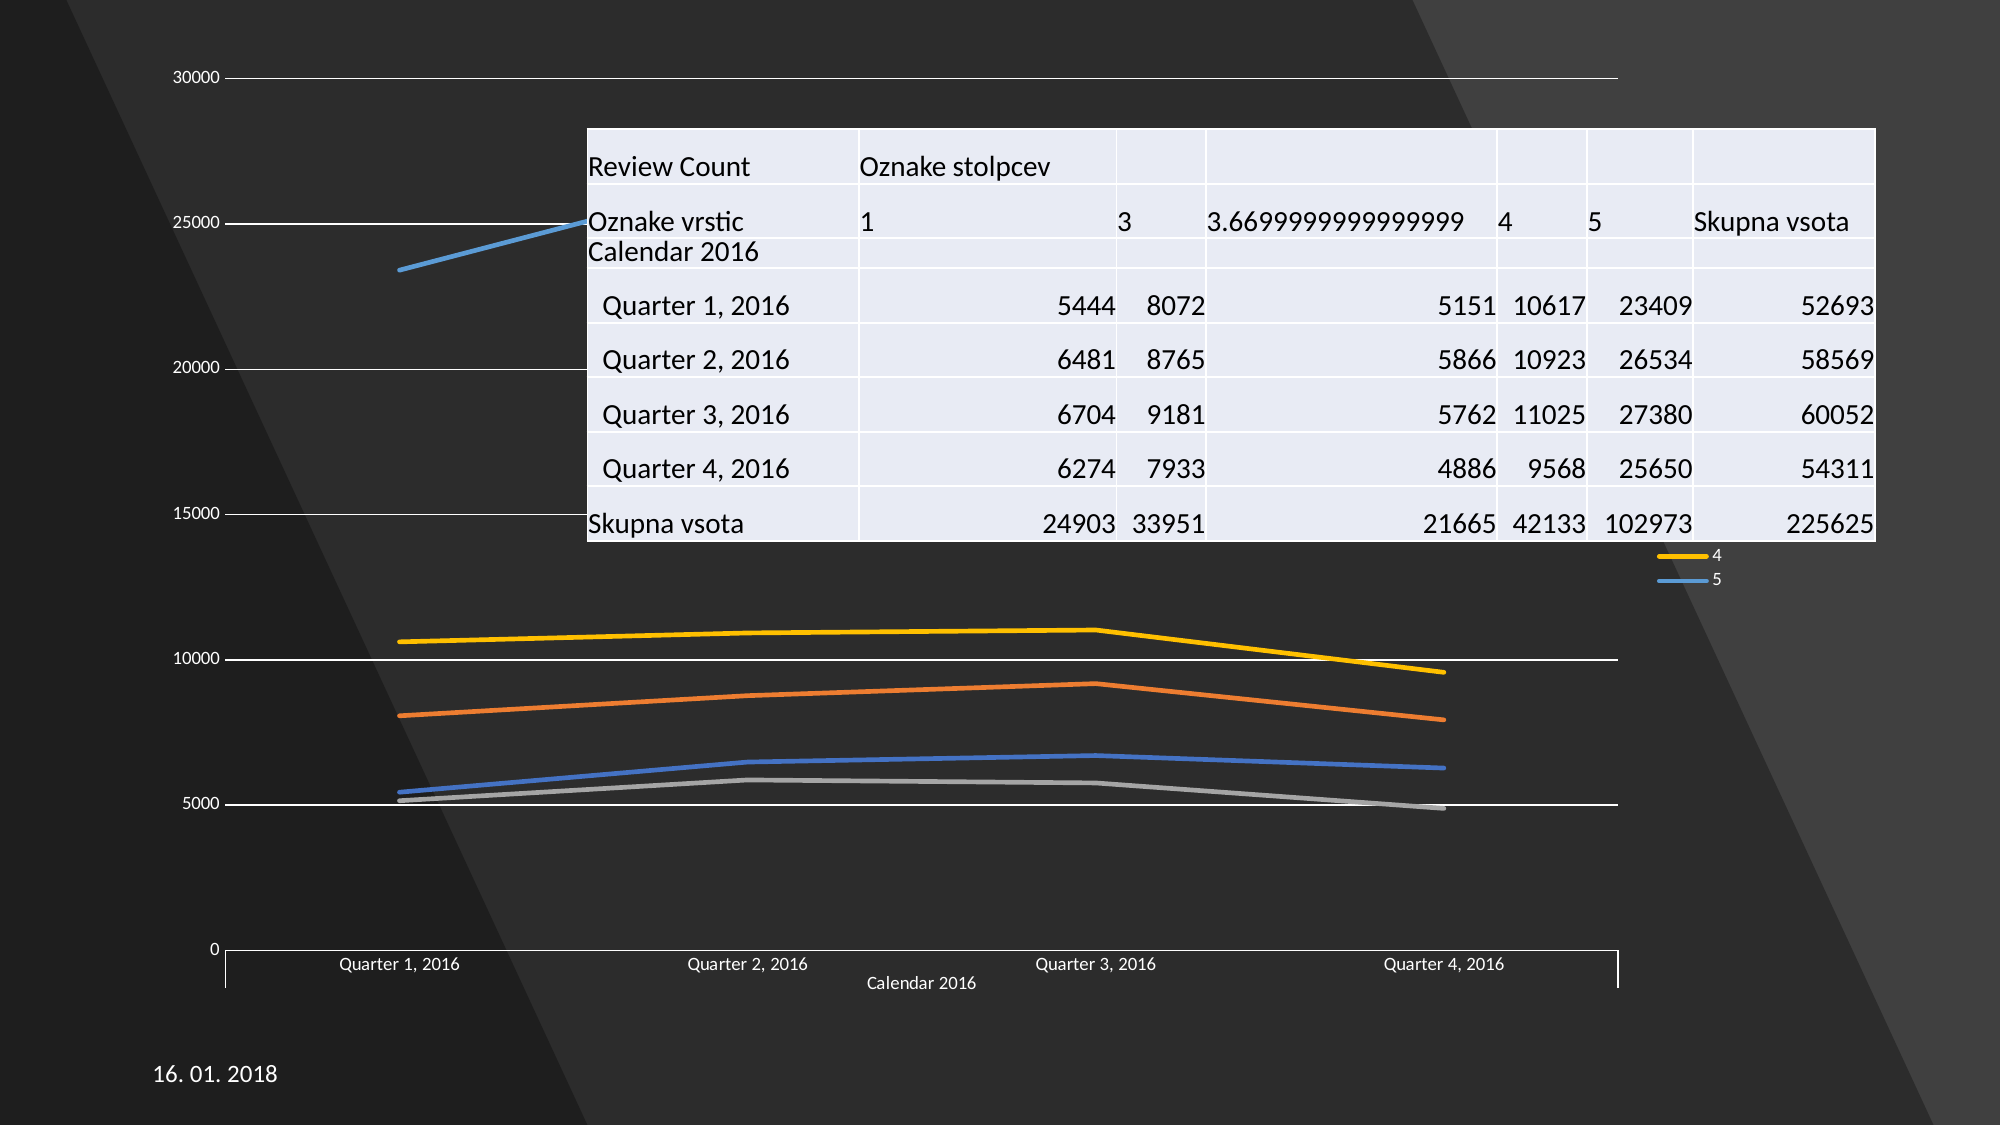

### Chart

| Category | 1 | 3 | 3.6699999999999999 | 4 | 5 |
|---|---|---|---|---|---|
| Quarter 1, 2016 | 5444.0 | 8072.0 | 5151.0 | 10617.0 | 23409.0 |
| Quarter 2, 2016 | 6481.0 | 8765.0 | 5866.0 | 10923.0 | 26534.0 |
| Quarter 3, 2016 | 6704.0 | 9181.0 | 5762.0 | 11025.0 | 27380.0 |
| Quarter 4, 2016 | 6274.0 | 7933.0 | 4886.0 | 9568.0 | 25650.0 |
| Review Count | Oznake stolpcev |  |  |  |  |  |
| --- | --- | --- | --- | --- | --- | --- |
| Oznake vrstic | 1 | 3 | 3.6699999999999999 | 4 | 5 | Skupna vsota |
| Calendar 2016 |  |  |  |  |  |  |
| Quarter 1, 2016 | 5444 | 8072 | 5151 | 10617 | 23409 | 52693 |
| Quarter 2, 2016 | 6481 | 8765 | 5866 | 10923 | 26534 | 58569 |
| Quarter 3, 2016 | 6704 | 9181 | 5762 | 11025 | 27380 | 60052 |
| Quarter 4, 2016 | 6274 | 7933 | 4886 | 9568 | 25650 | 54311 |
| Skupna vsota | 24903 | 33951 | 21665 | 42133 | 102973 | 225625 |
16. 01. 2018
10